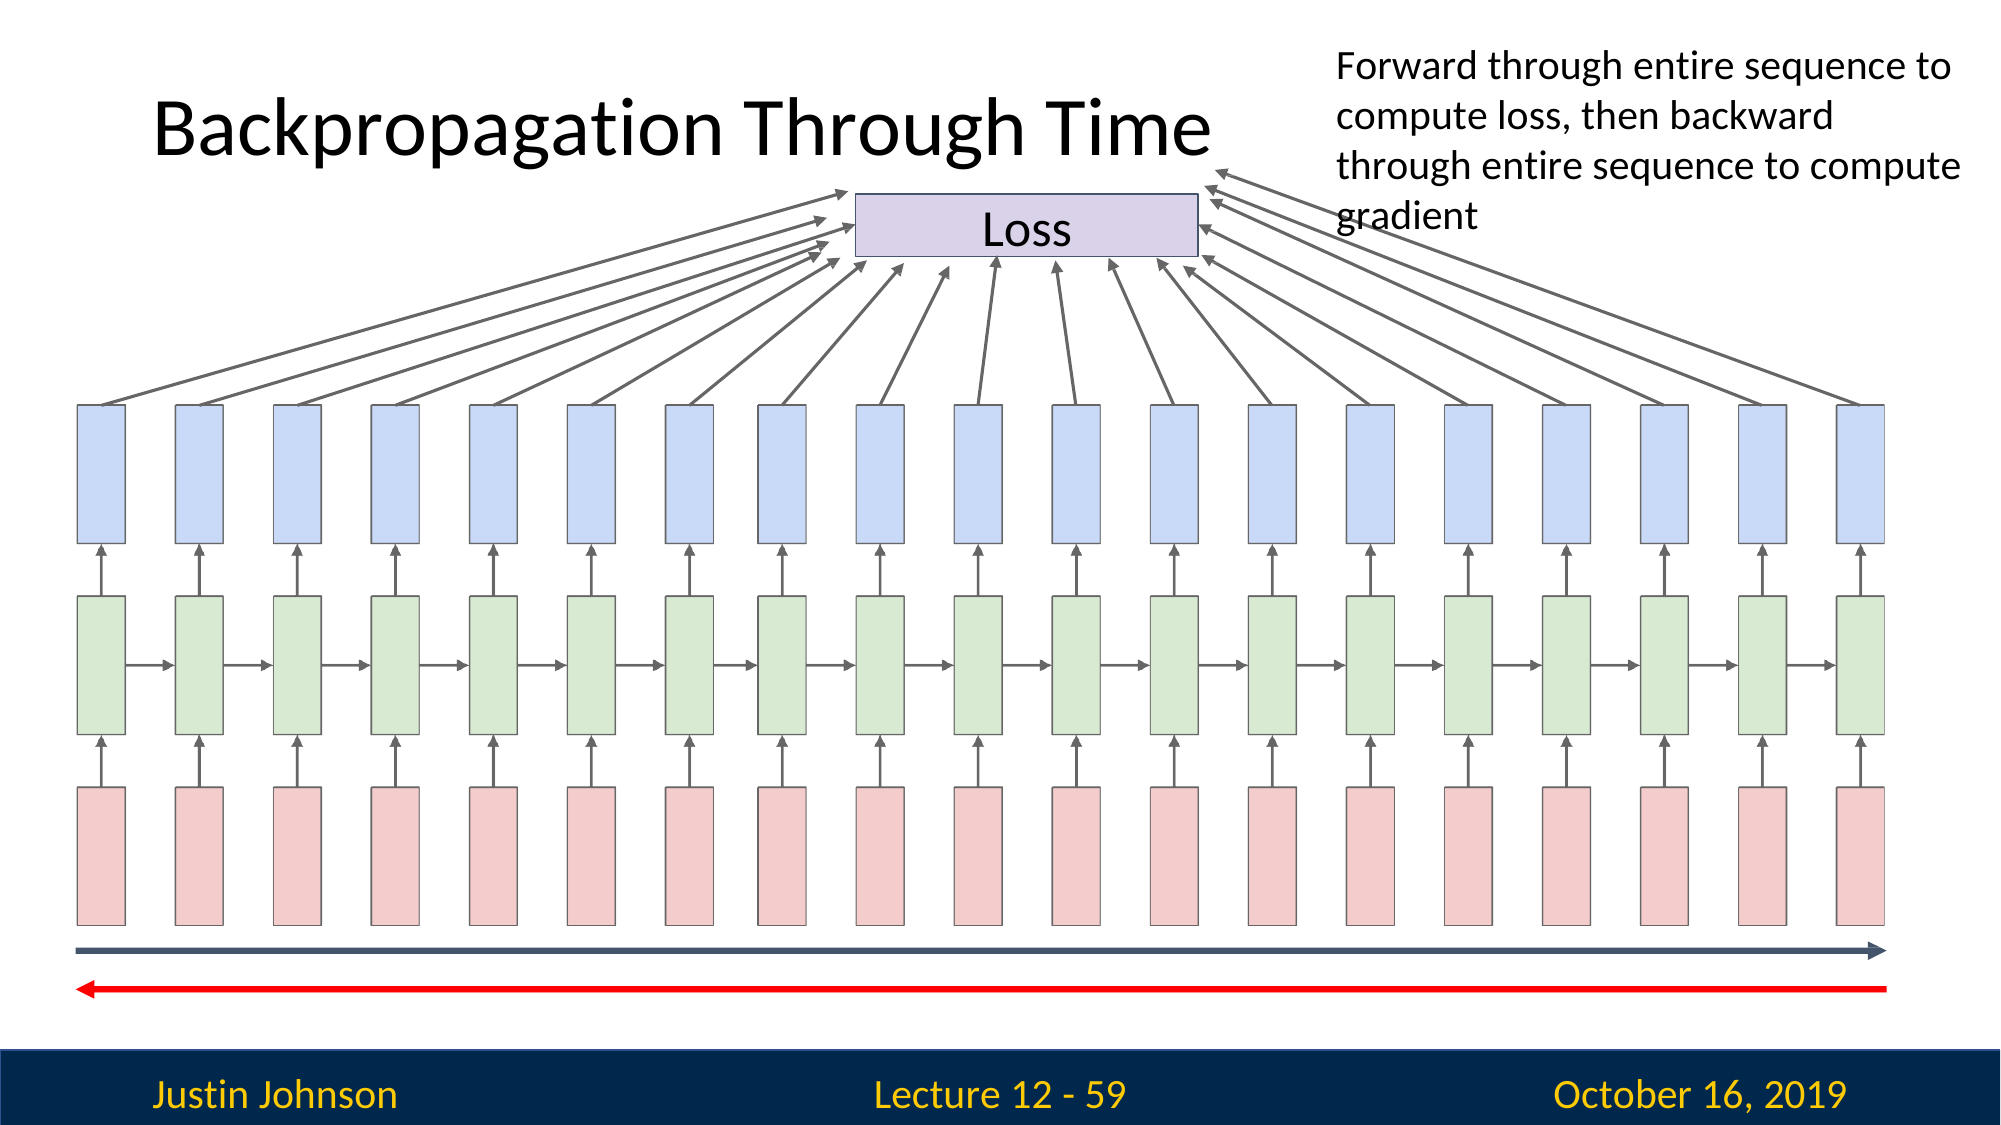

Forward through entire sequence to compute loss, then backward through entire sequence to compute gradient
# Backpropagation Through Time

Loss

Justin Johnson
October 16, 2019
Lecture 12 - 59